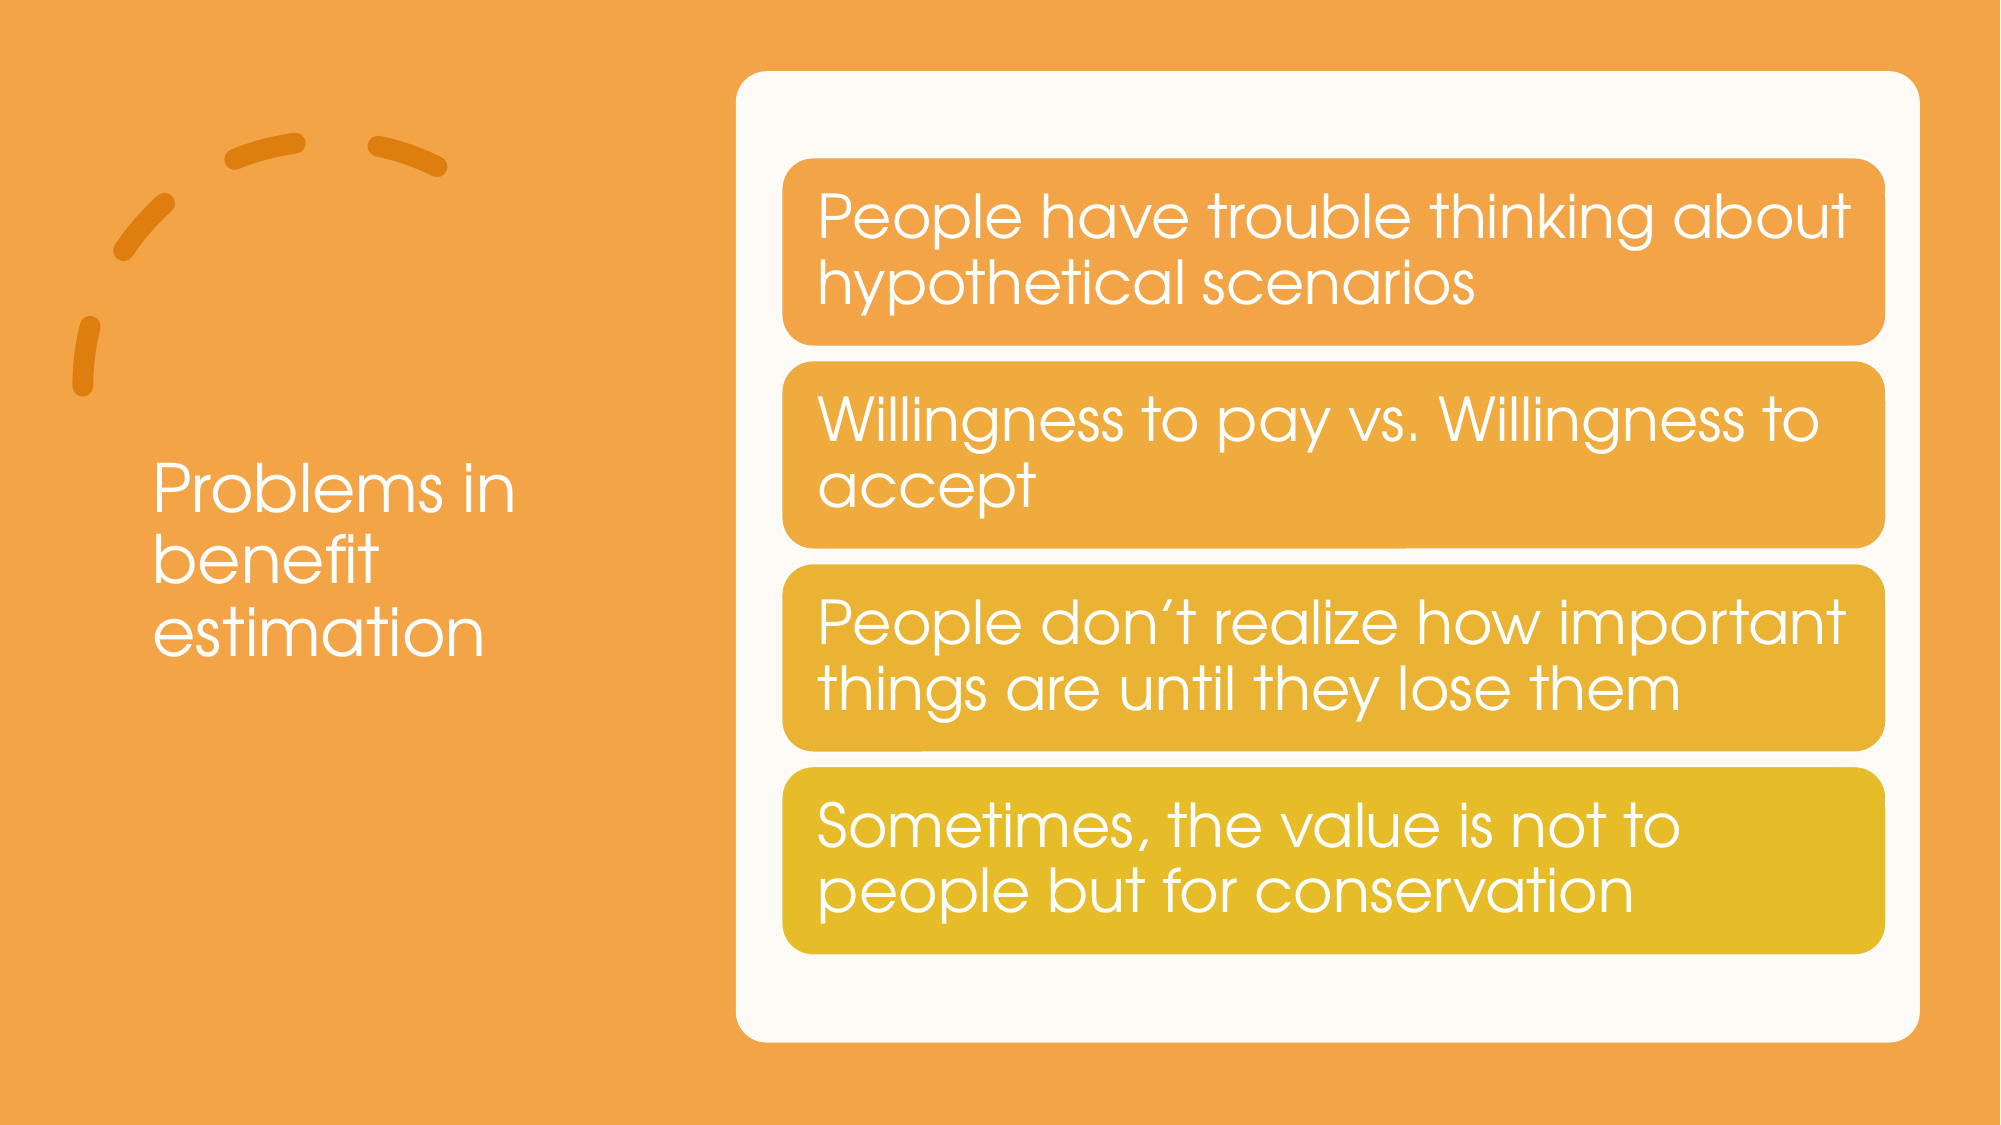

People have trouble thinking about hypothetical scenarios
Willingness to pay vs. Willingness to accept
People don’t realize how important things are until they lose them
Sometimes, the value is not to people but for conservation
# Problems in benefit estimation